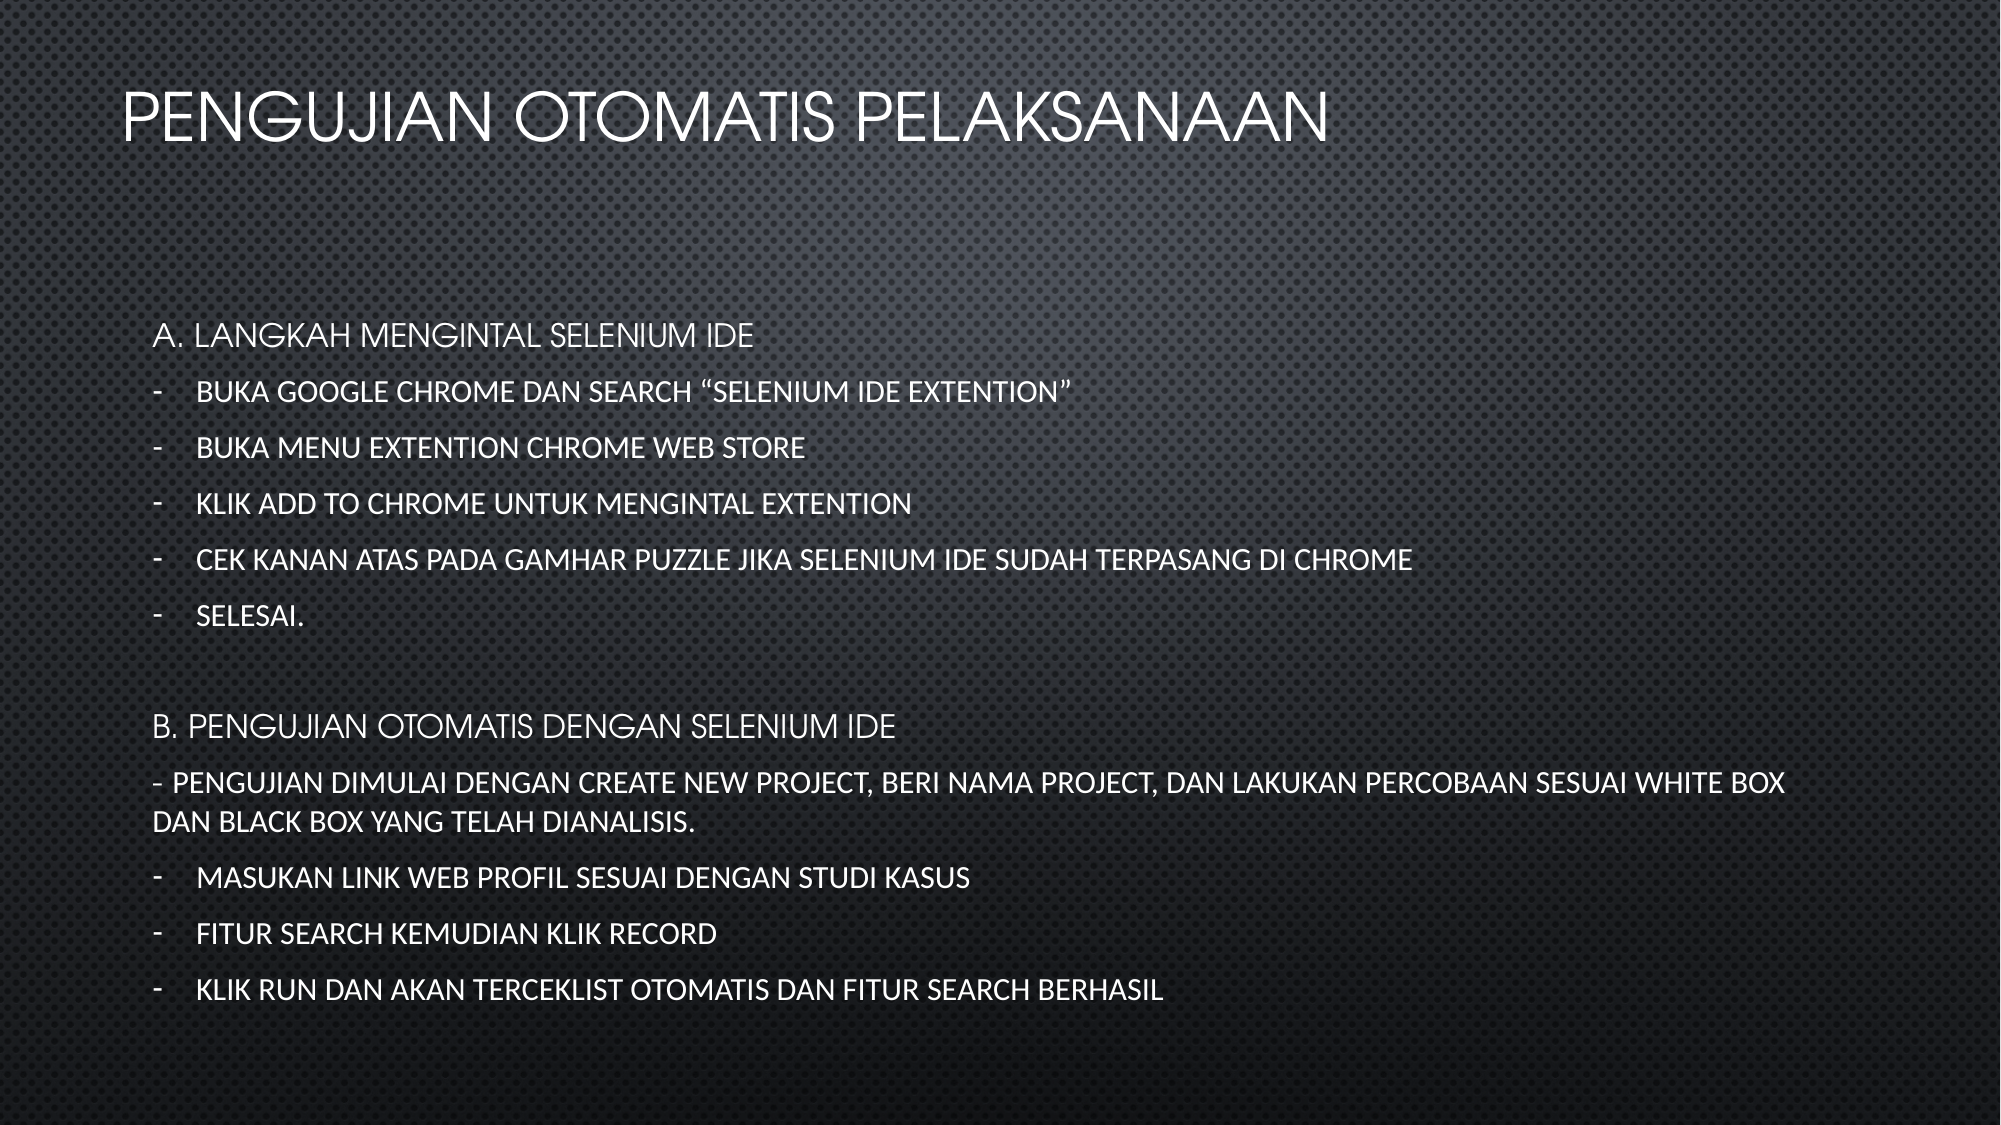

# Pengujian Otomatis Pelaksanaan
A. Langkah mengintal selenium IDE
Buka google chrome dan search “Selenium IDE Extention”
Buka menu extention chrome web store
Klik add to chrome untuk mengintal extention
Cek kanan atas pada gamhar puzzle jika selenium IDE sudah terpasang di chrome
Selesai.

B. Pengujian otomatis dengan selenium IDE
- Pengujian dimulai dengan create new project, beri nama project, dan lakukan percobaan sesuai white box dan black box yang telah dianalisis.
Masukan link web profil sesuai dengan studi kasus
Fitur Search kemudian klik record
Klik run dan akan terceklist otomatis dan fitur search berhasil